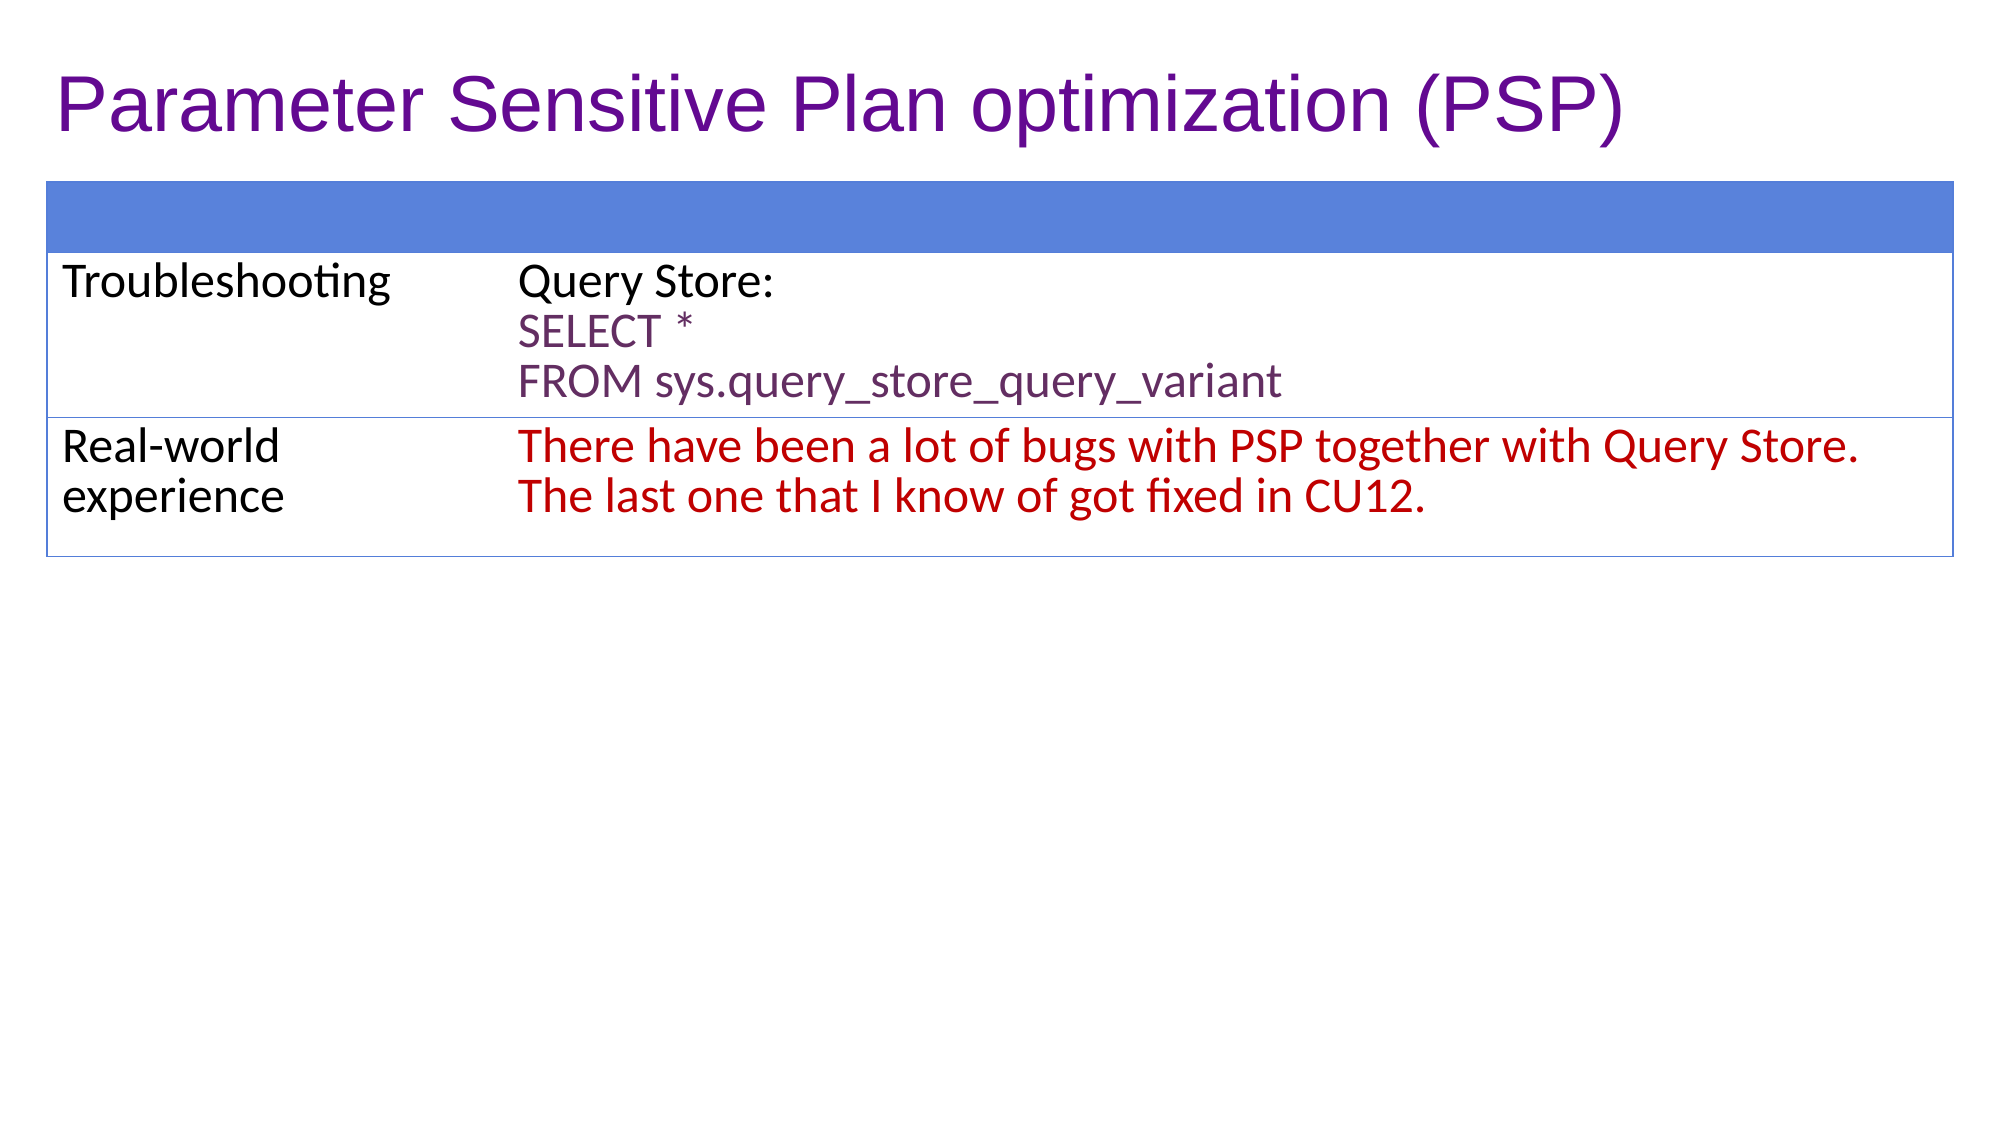

Parameter Sensitive Plan optimization (PSP)
|  |  |
| --- | --- |
| Troubleshooting | Query Store: SELECT \* FROM sys.query\_store\_query\_variant |
| Real-world experience | There have been a lot of bugs with PSP together with Query Store. The last one that I know of got fixed in CU12. |